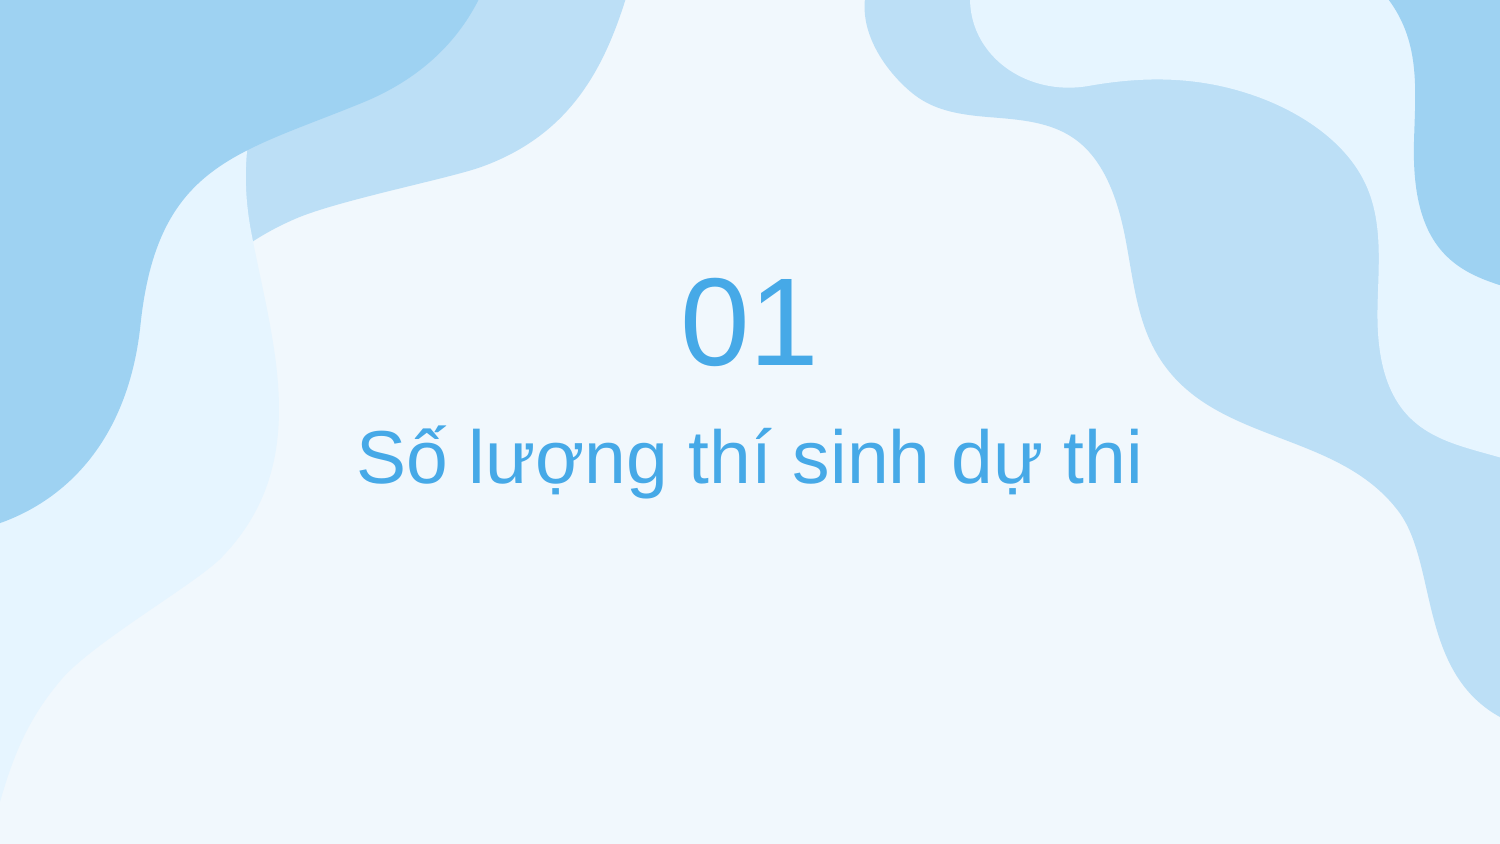

01
# Số lượng thí sinh dự thi